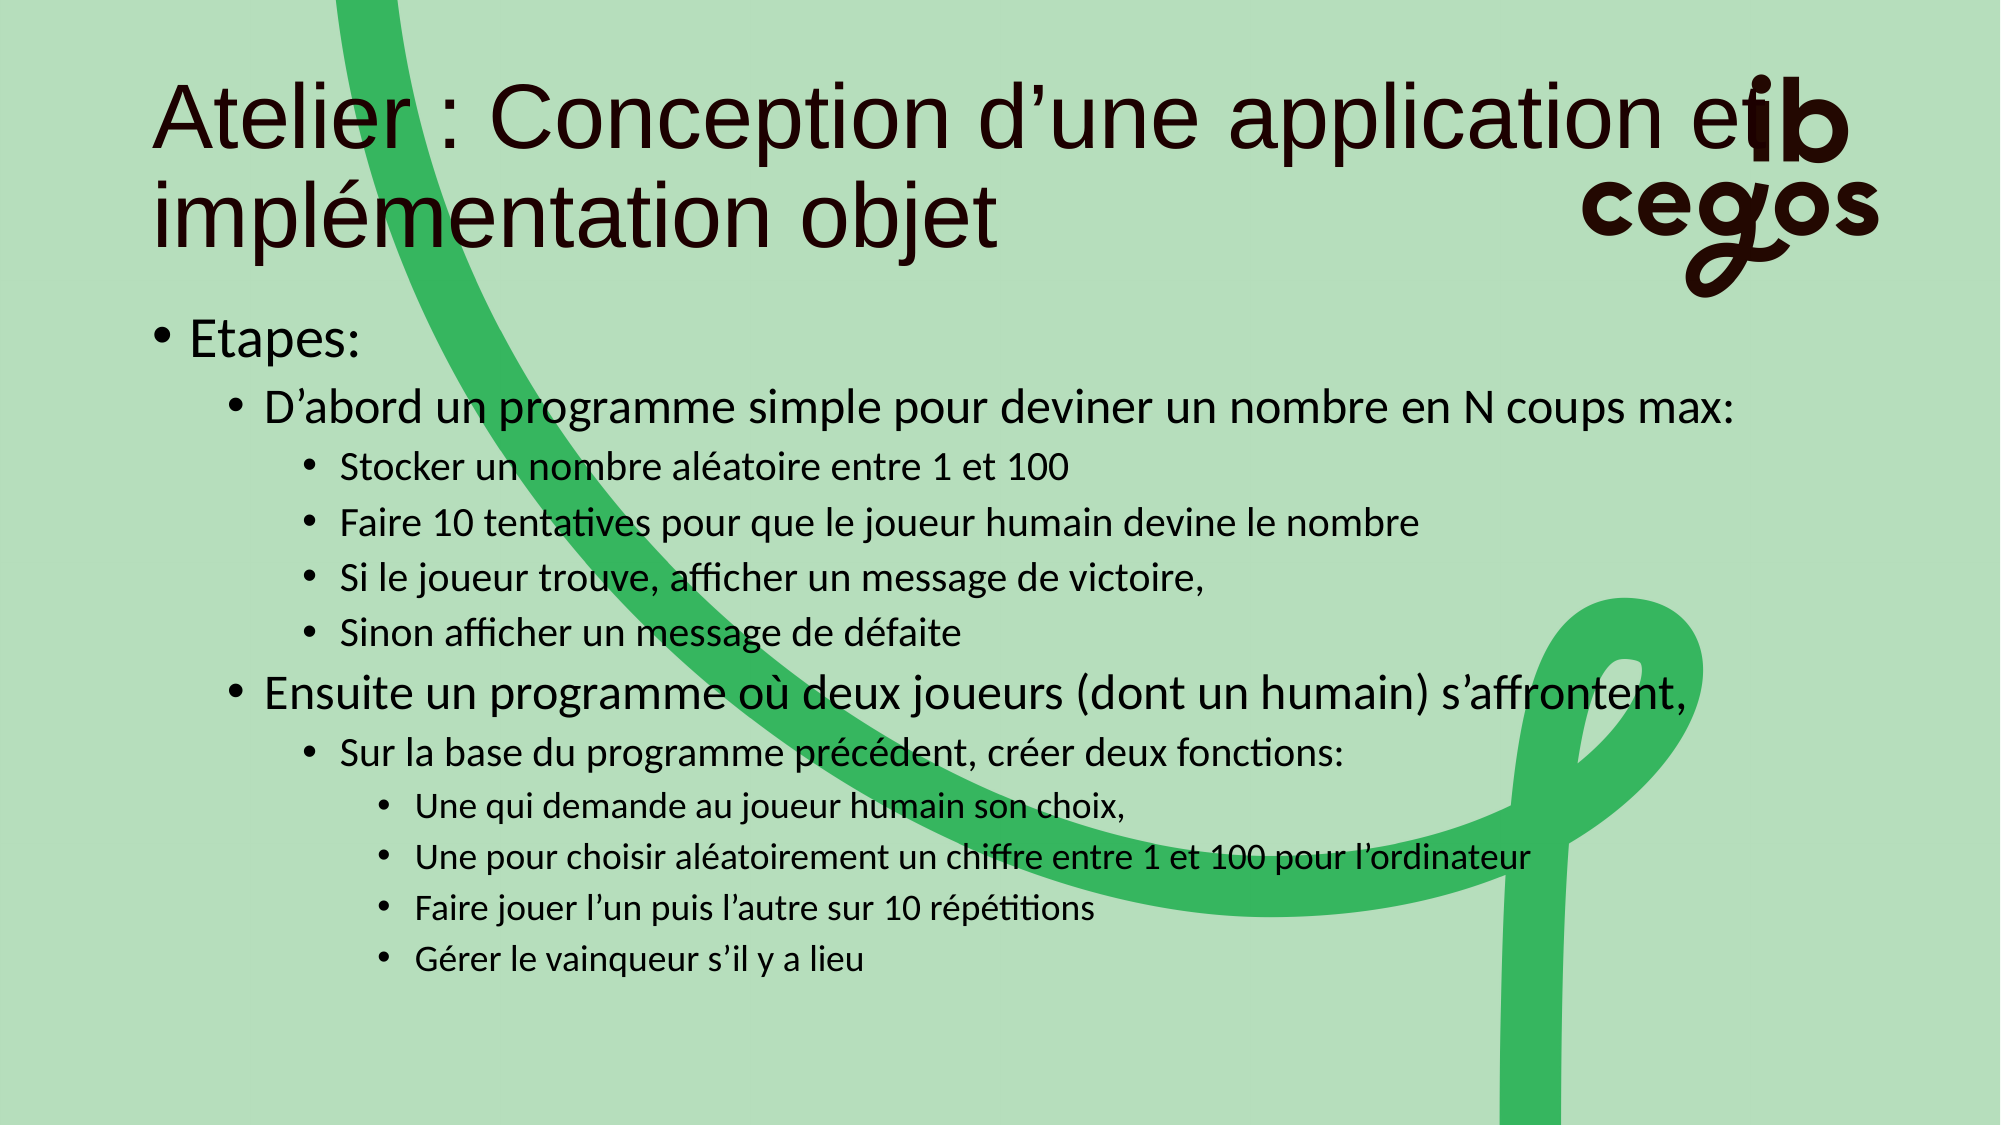

# Atelier : Conception d’une application et implémentation objet
Etapes:
D’abord un programme simple pour deviner un nombre en N coups max:
Stocker un nombre aléatoire entre 1 et 100
Faire 10 tentatives pour que le joueur humain devine le nombre
Si le joueur trouve, afficher un message de victoire,
Sinon afficher un message de défaite
Ensuite un programme où deux joueurs (dont un humain) s’affrontent,
Sur la base du programme précédent, créer deux fonctions:
Une qui demande au joueur humain son choix,
Une pour choisir aléatoirement un chiffre entre 1 et 100 pour l’ordinateur
Faire jouer l’un puis l’autre sur 10 répétitions
Gérer le vainqueur s’il y a lieu